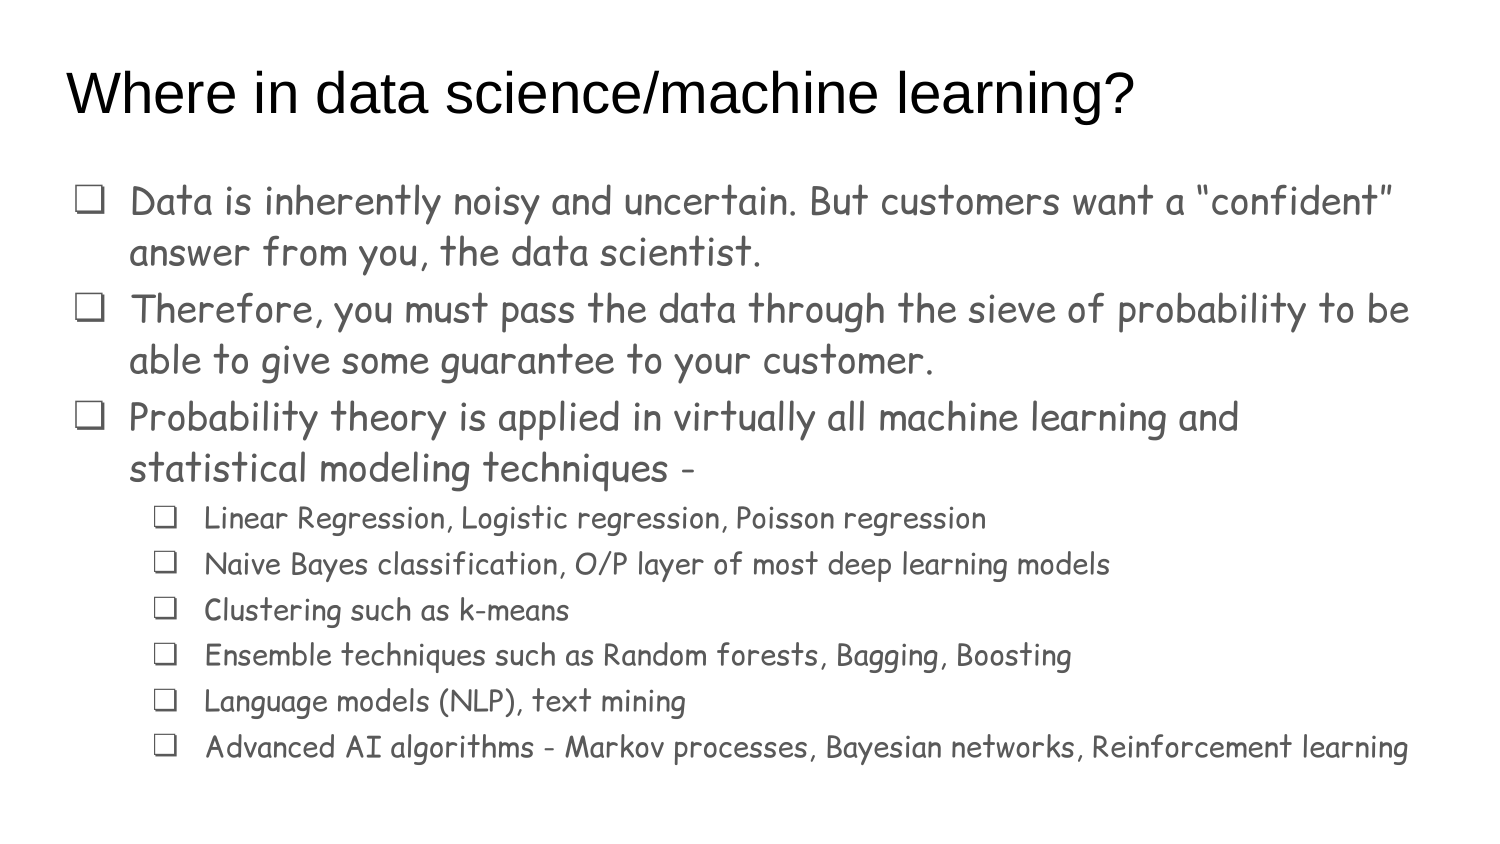

# Where in data science/machine learning?
Data is inherently noisy and uncertain. But customers want a “confident” answer from you, the data scientist.
Therefore, you must pass the data through the sieve of probability to be able to give some guarantee to your customer.
Probability theory is applied in virtually all machine learning and statistical modeling techniques -
Linear Regression, Logistic regression, Poisson regression
Naive Bayes classification, O/P layer of most deep learning models
Clustering such as k-means
Ensemble techniques such as Random forests, Bagging, Boosting
Language models (NLP), text mining
Advanced AI algorithms - Markov processes, Bayesian networks, Reinforcement learning